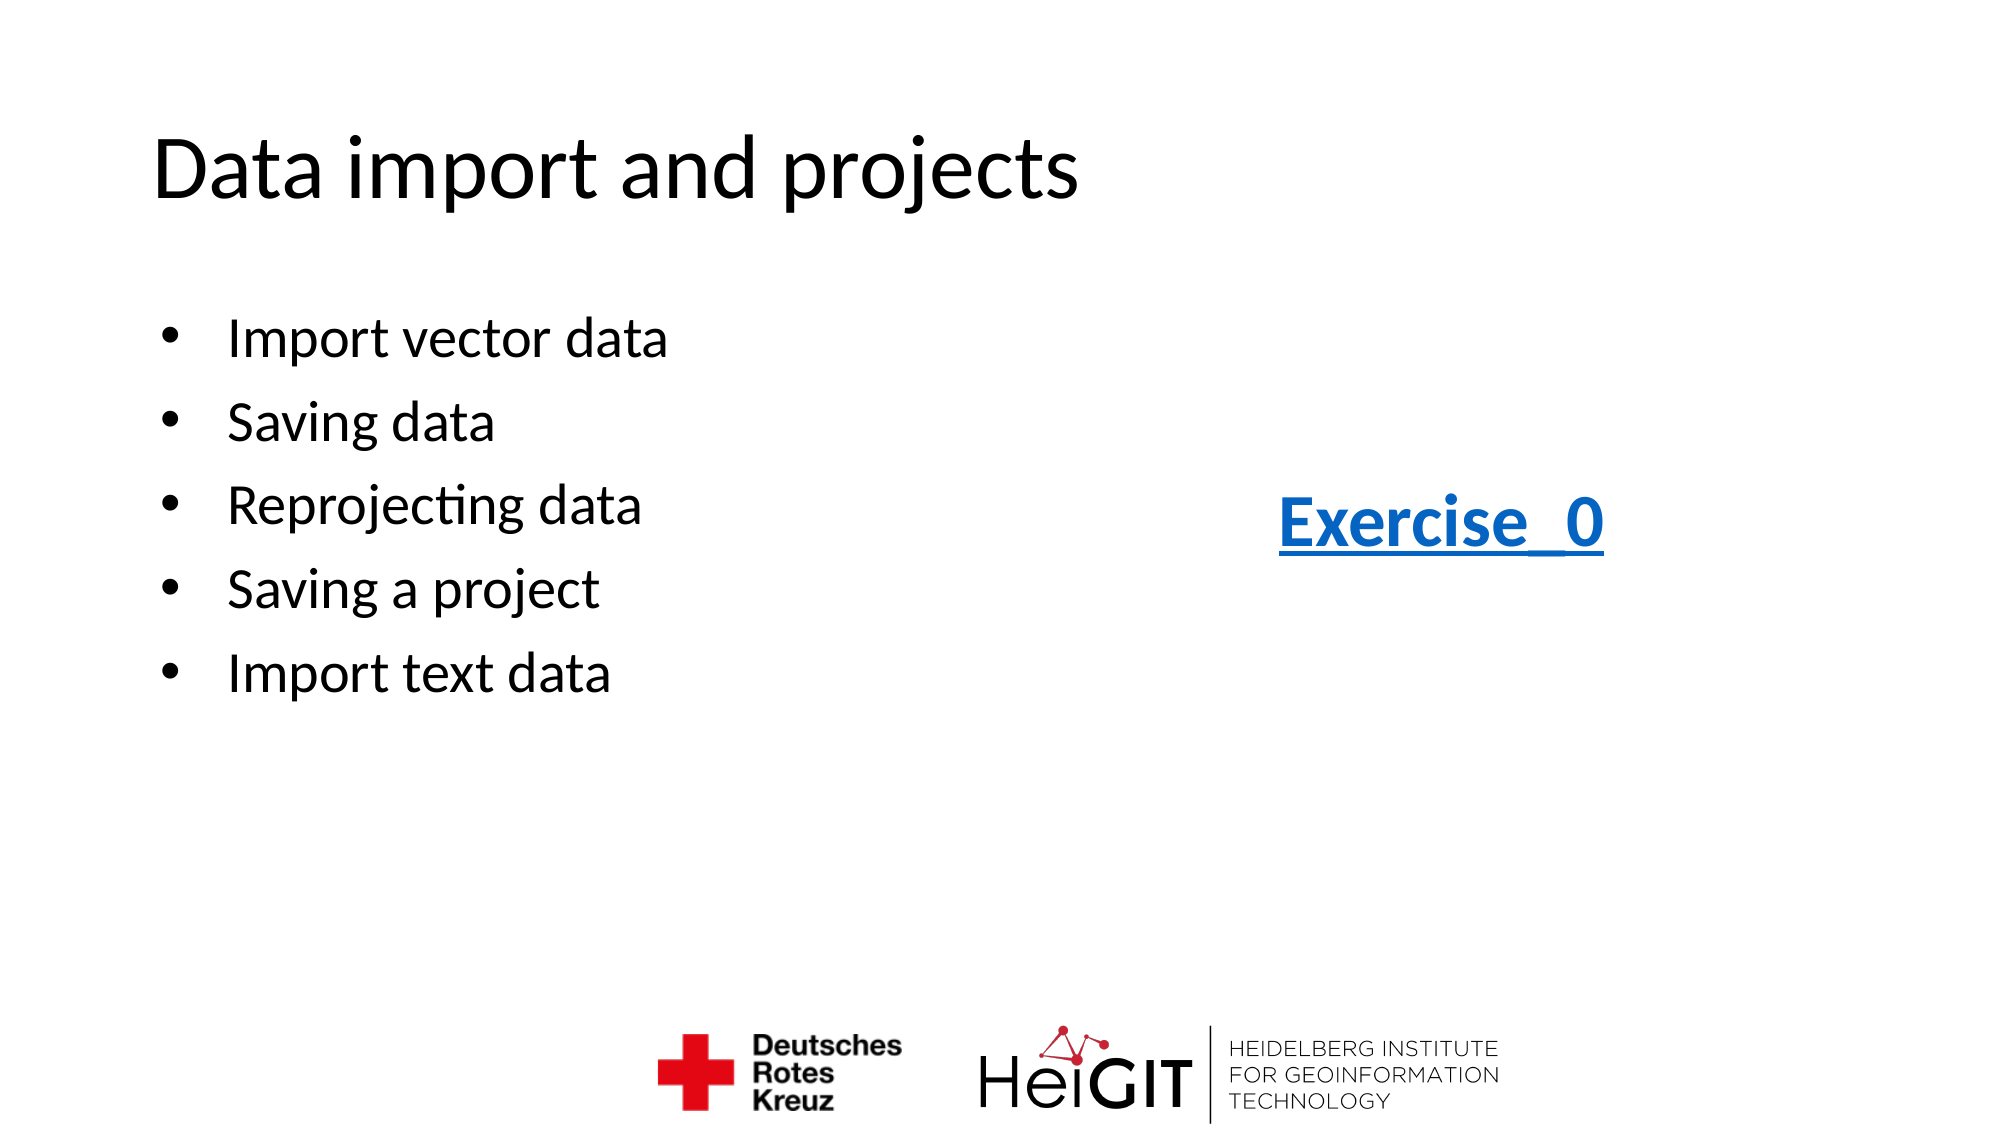

# Data import and projects
Import vector data
Saving data
Reprojecting data
Saving a project
Import text data

Exercise_0